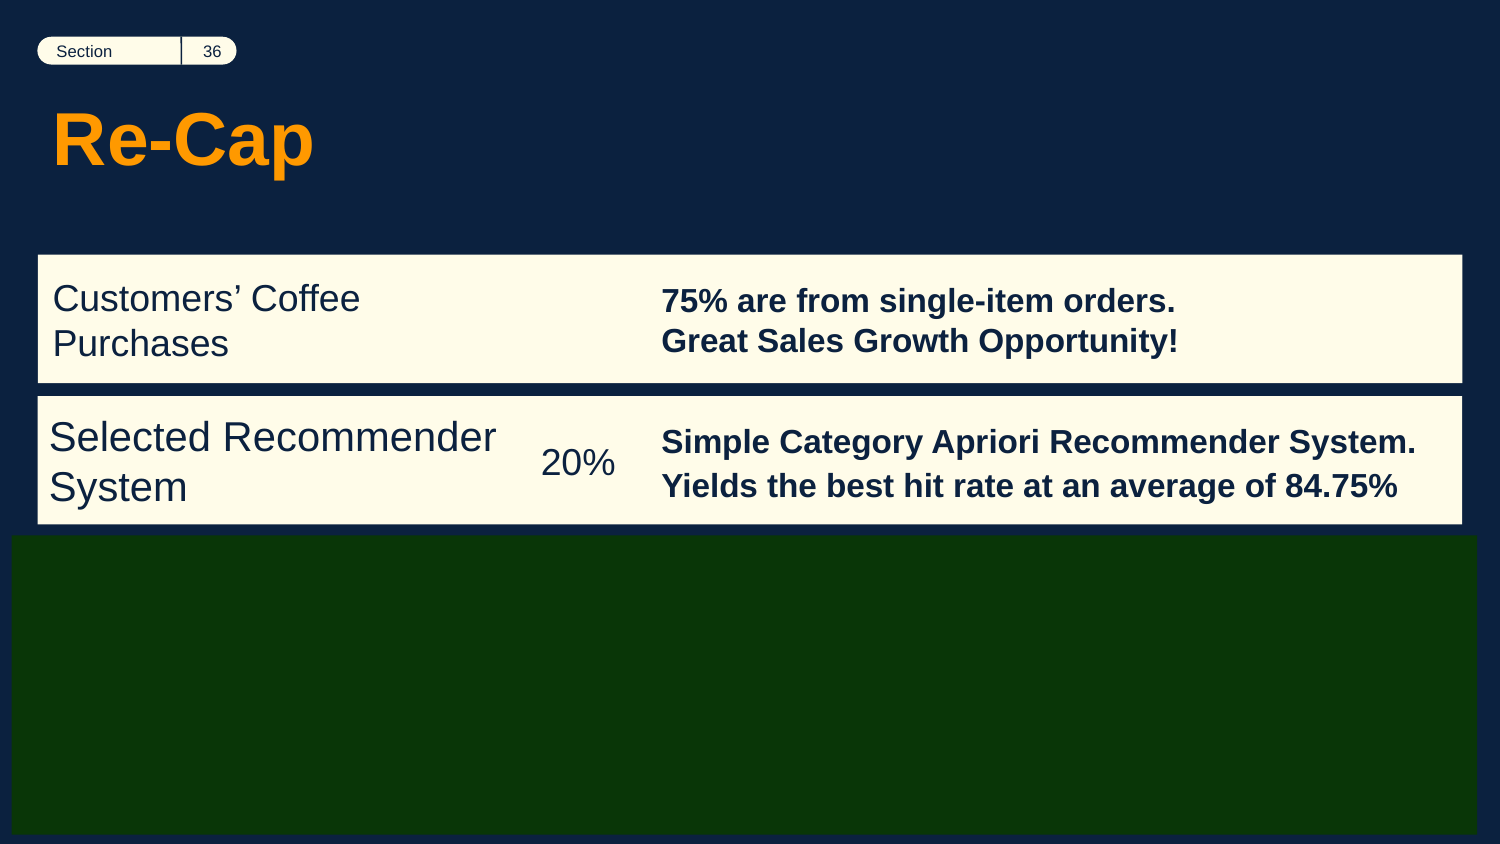

36
Section
12
Section
# Re-Cap
Customers’ Coffee Purchases

75% are from single-item orders.
Great Sales Growth Opportunity!
Selected Recommender System
Simple Category Apriori Recommender System.
Yields the best hit rate at an average of 84.75%
20%

30%

40%